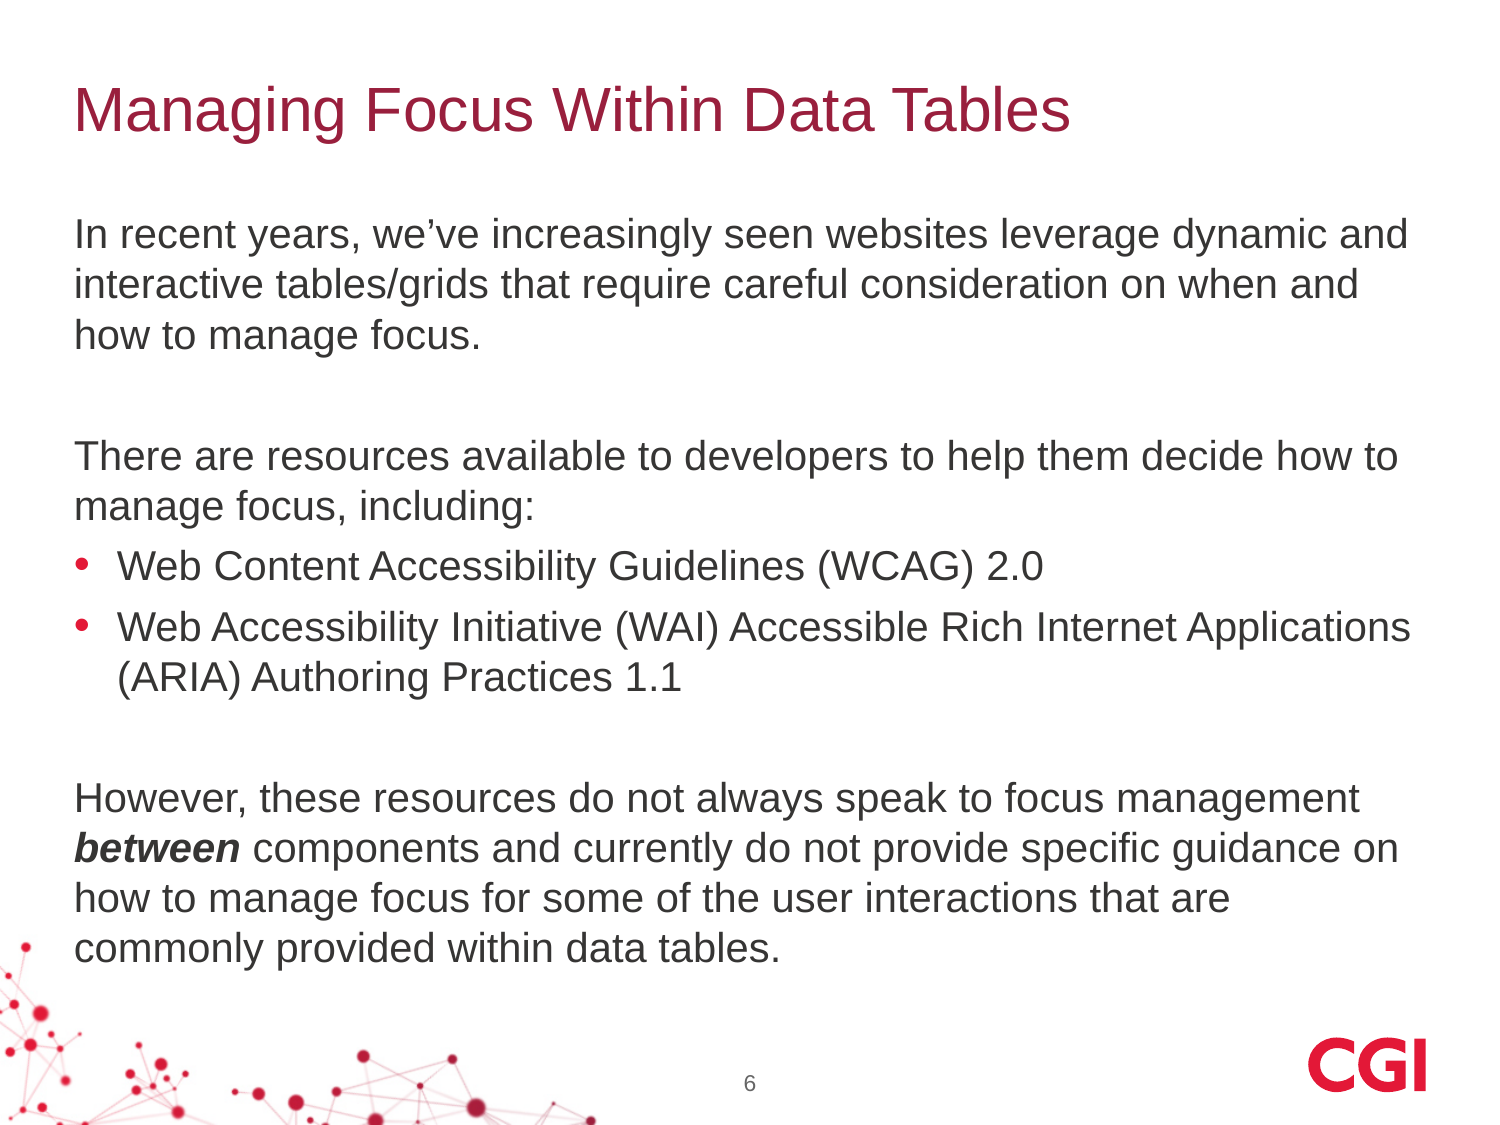

# Managing Focus Within Data Tables
In recent years, we’ve increasingly seen websites leverage dynamic and interactive tables/grids that require careful consideration on when and how to manage focus.

There are resources available to developers to help them decide how to manage focus, including:
Web Content Accessibility Guidelines (WCAG) 2.0
Web Accessibility Initiative (WAI) Accessible Rich Internet Applications (ARIA) Authoring Practices 1.1

However, these resources do not always speak to focus management between components and currently do not provide specific guidance on how to manage focus for some of the user interactions that are commonly provided within data tables.

6